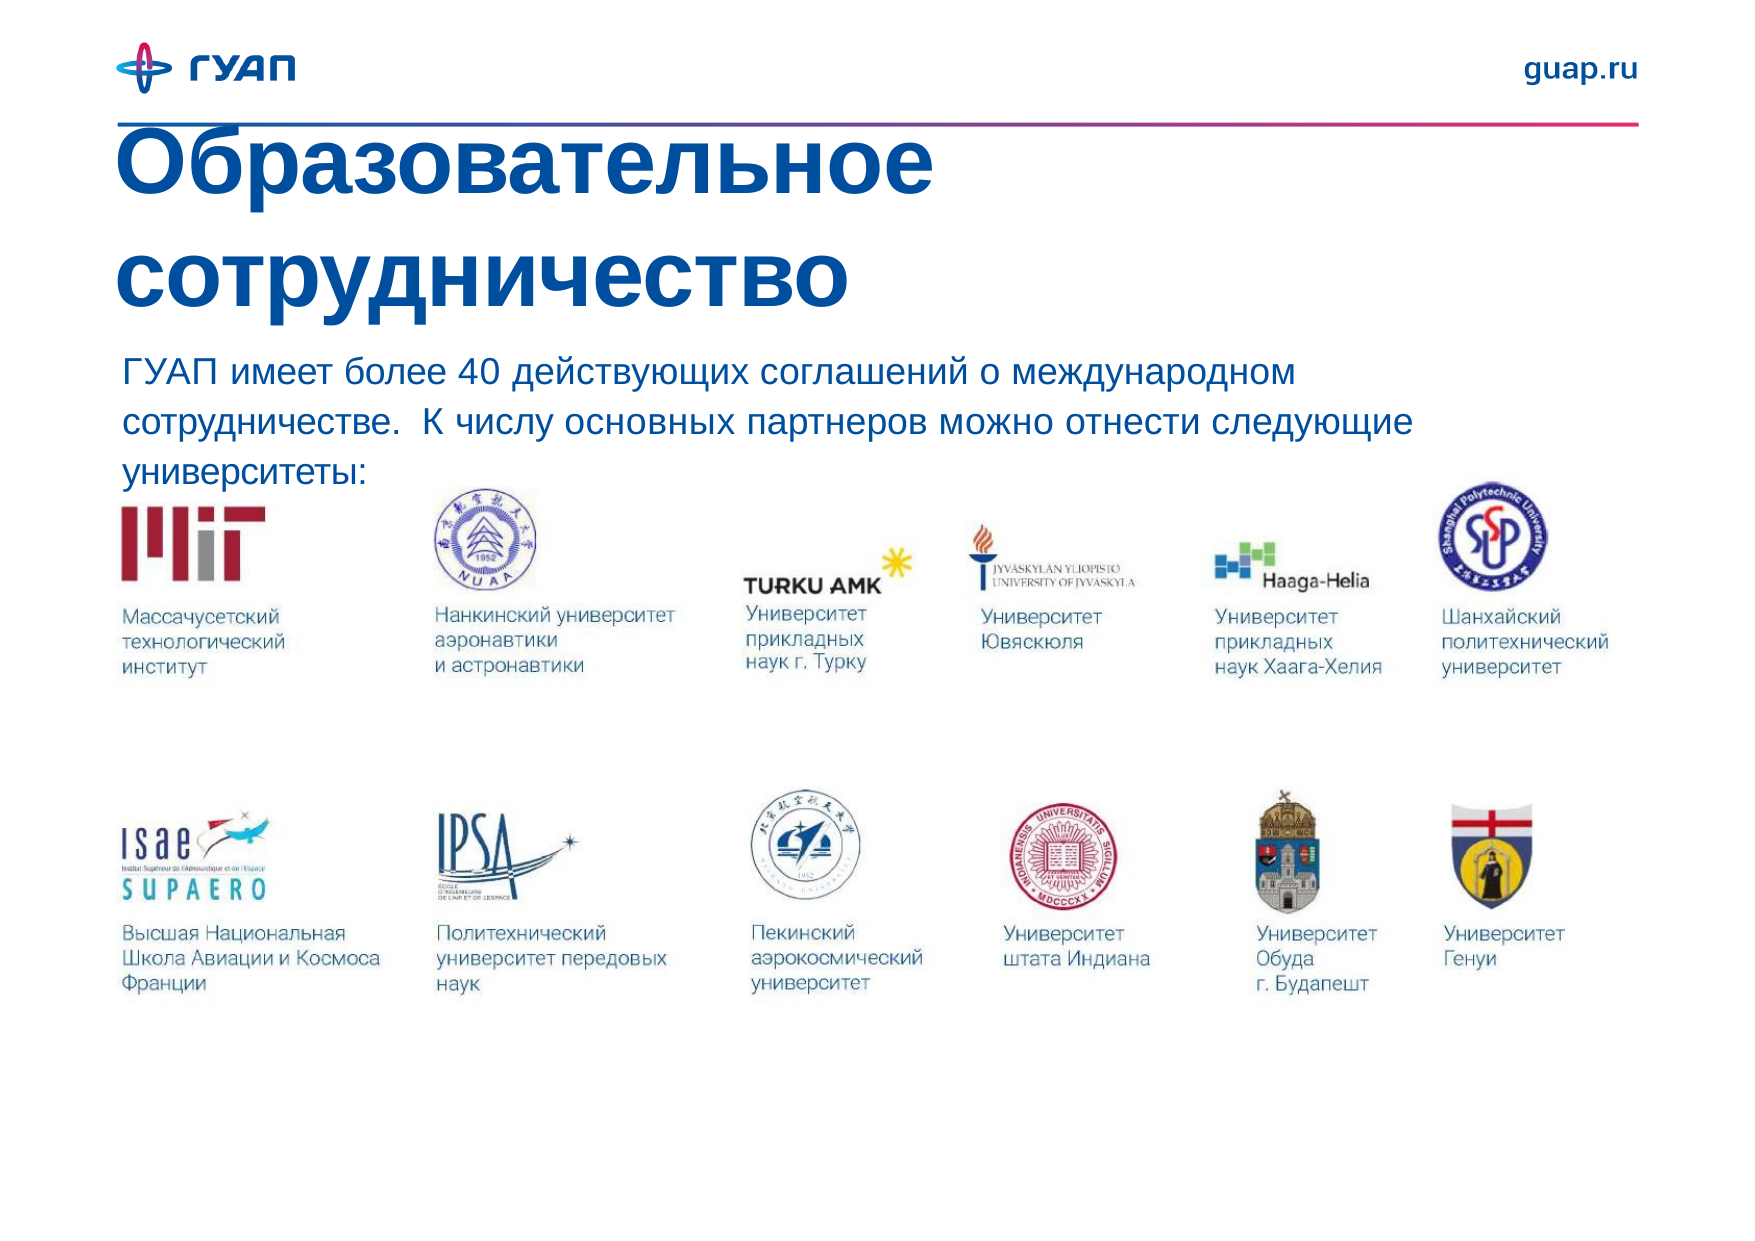

# Образовательное сотрудничество
ГУАП имеет более 40 действующих соглашений о международном сотрудничестве.  К числу основных партнеров можно отнести следующие университеты: